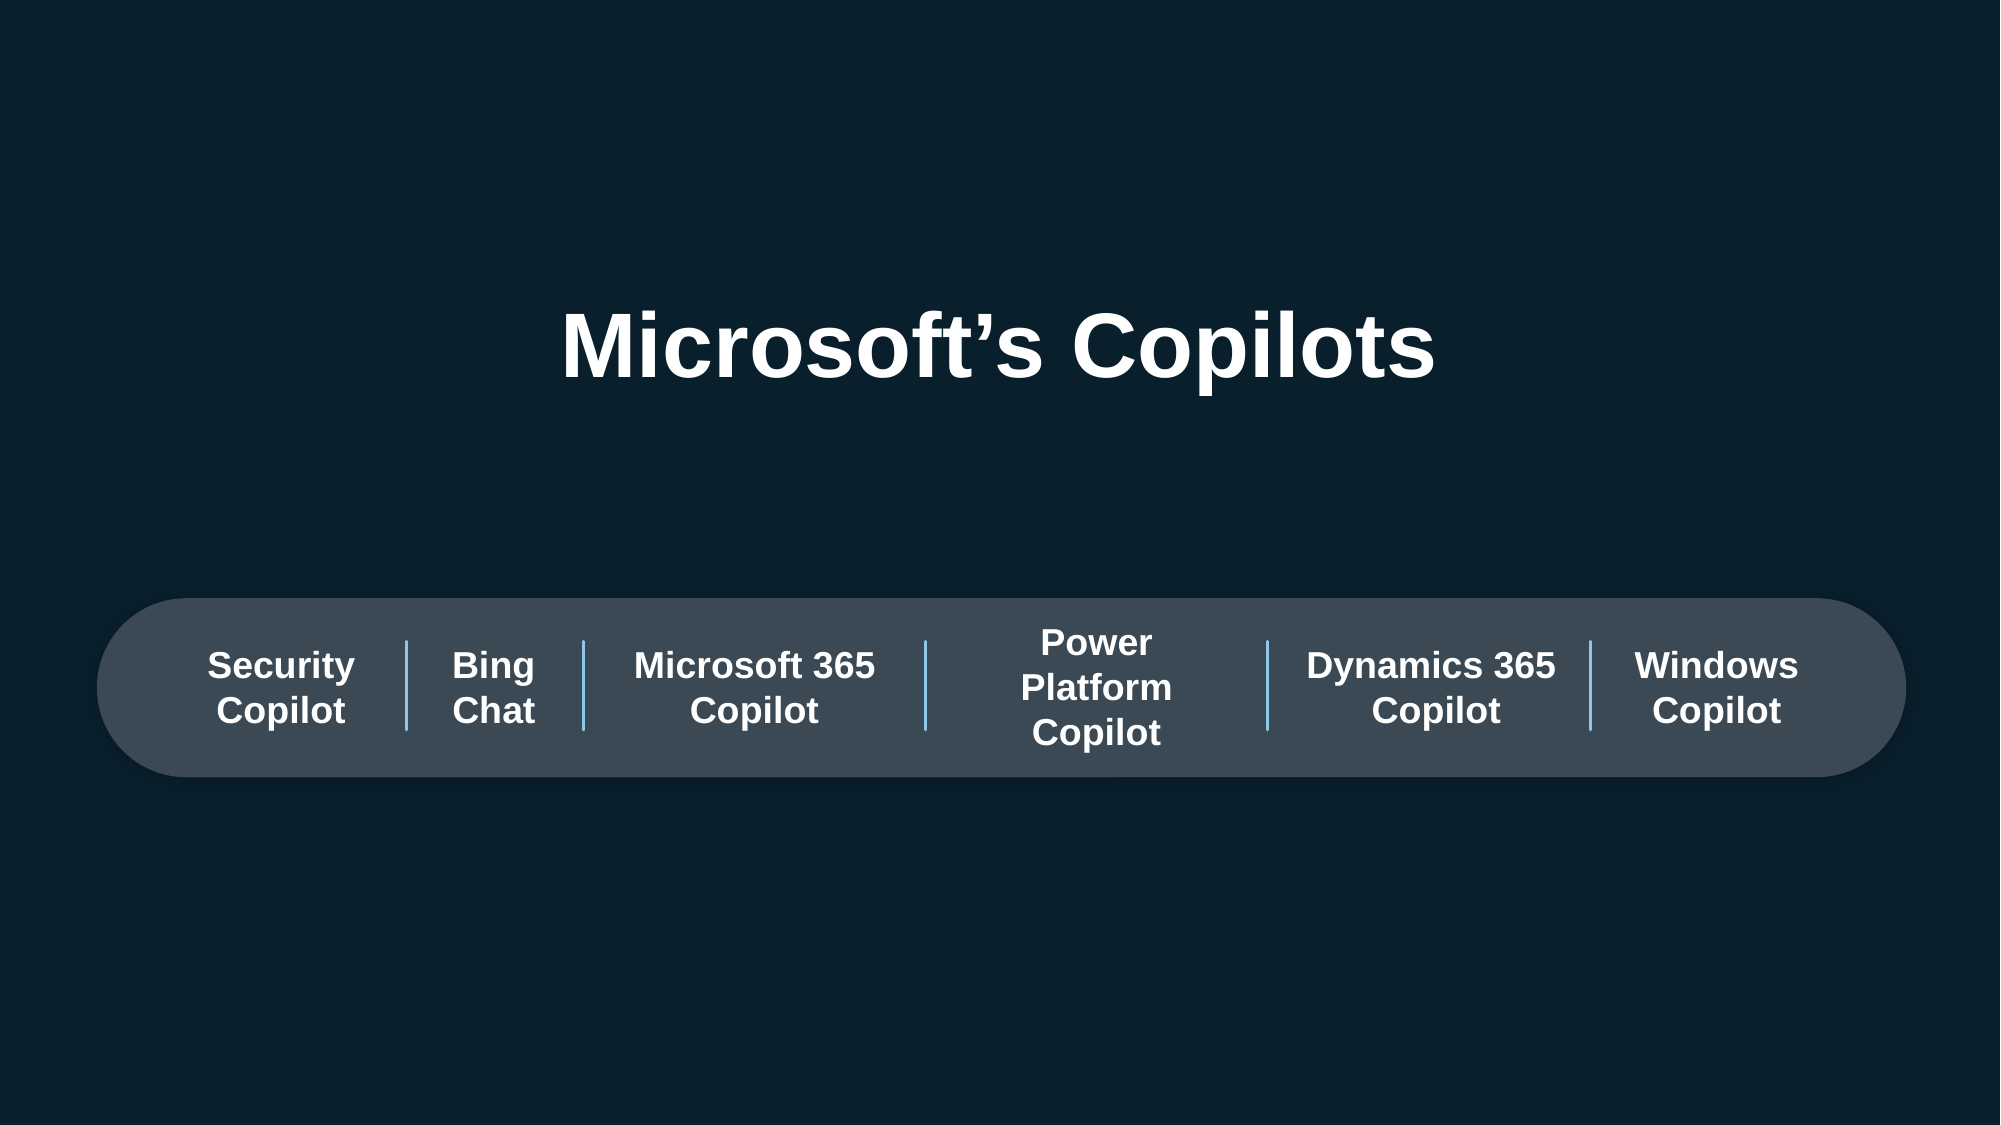

# Microsoft’s Copilots

Security Copilot
Bing
Chat
Microsoft 365
Copilot
Dynamics 365
Copilot
Windows
Copilot
Power Platform Copilot